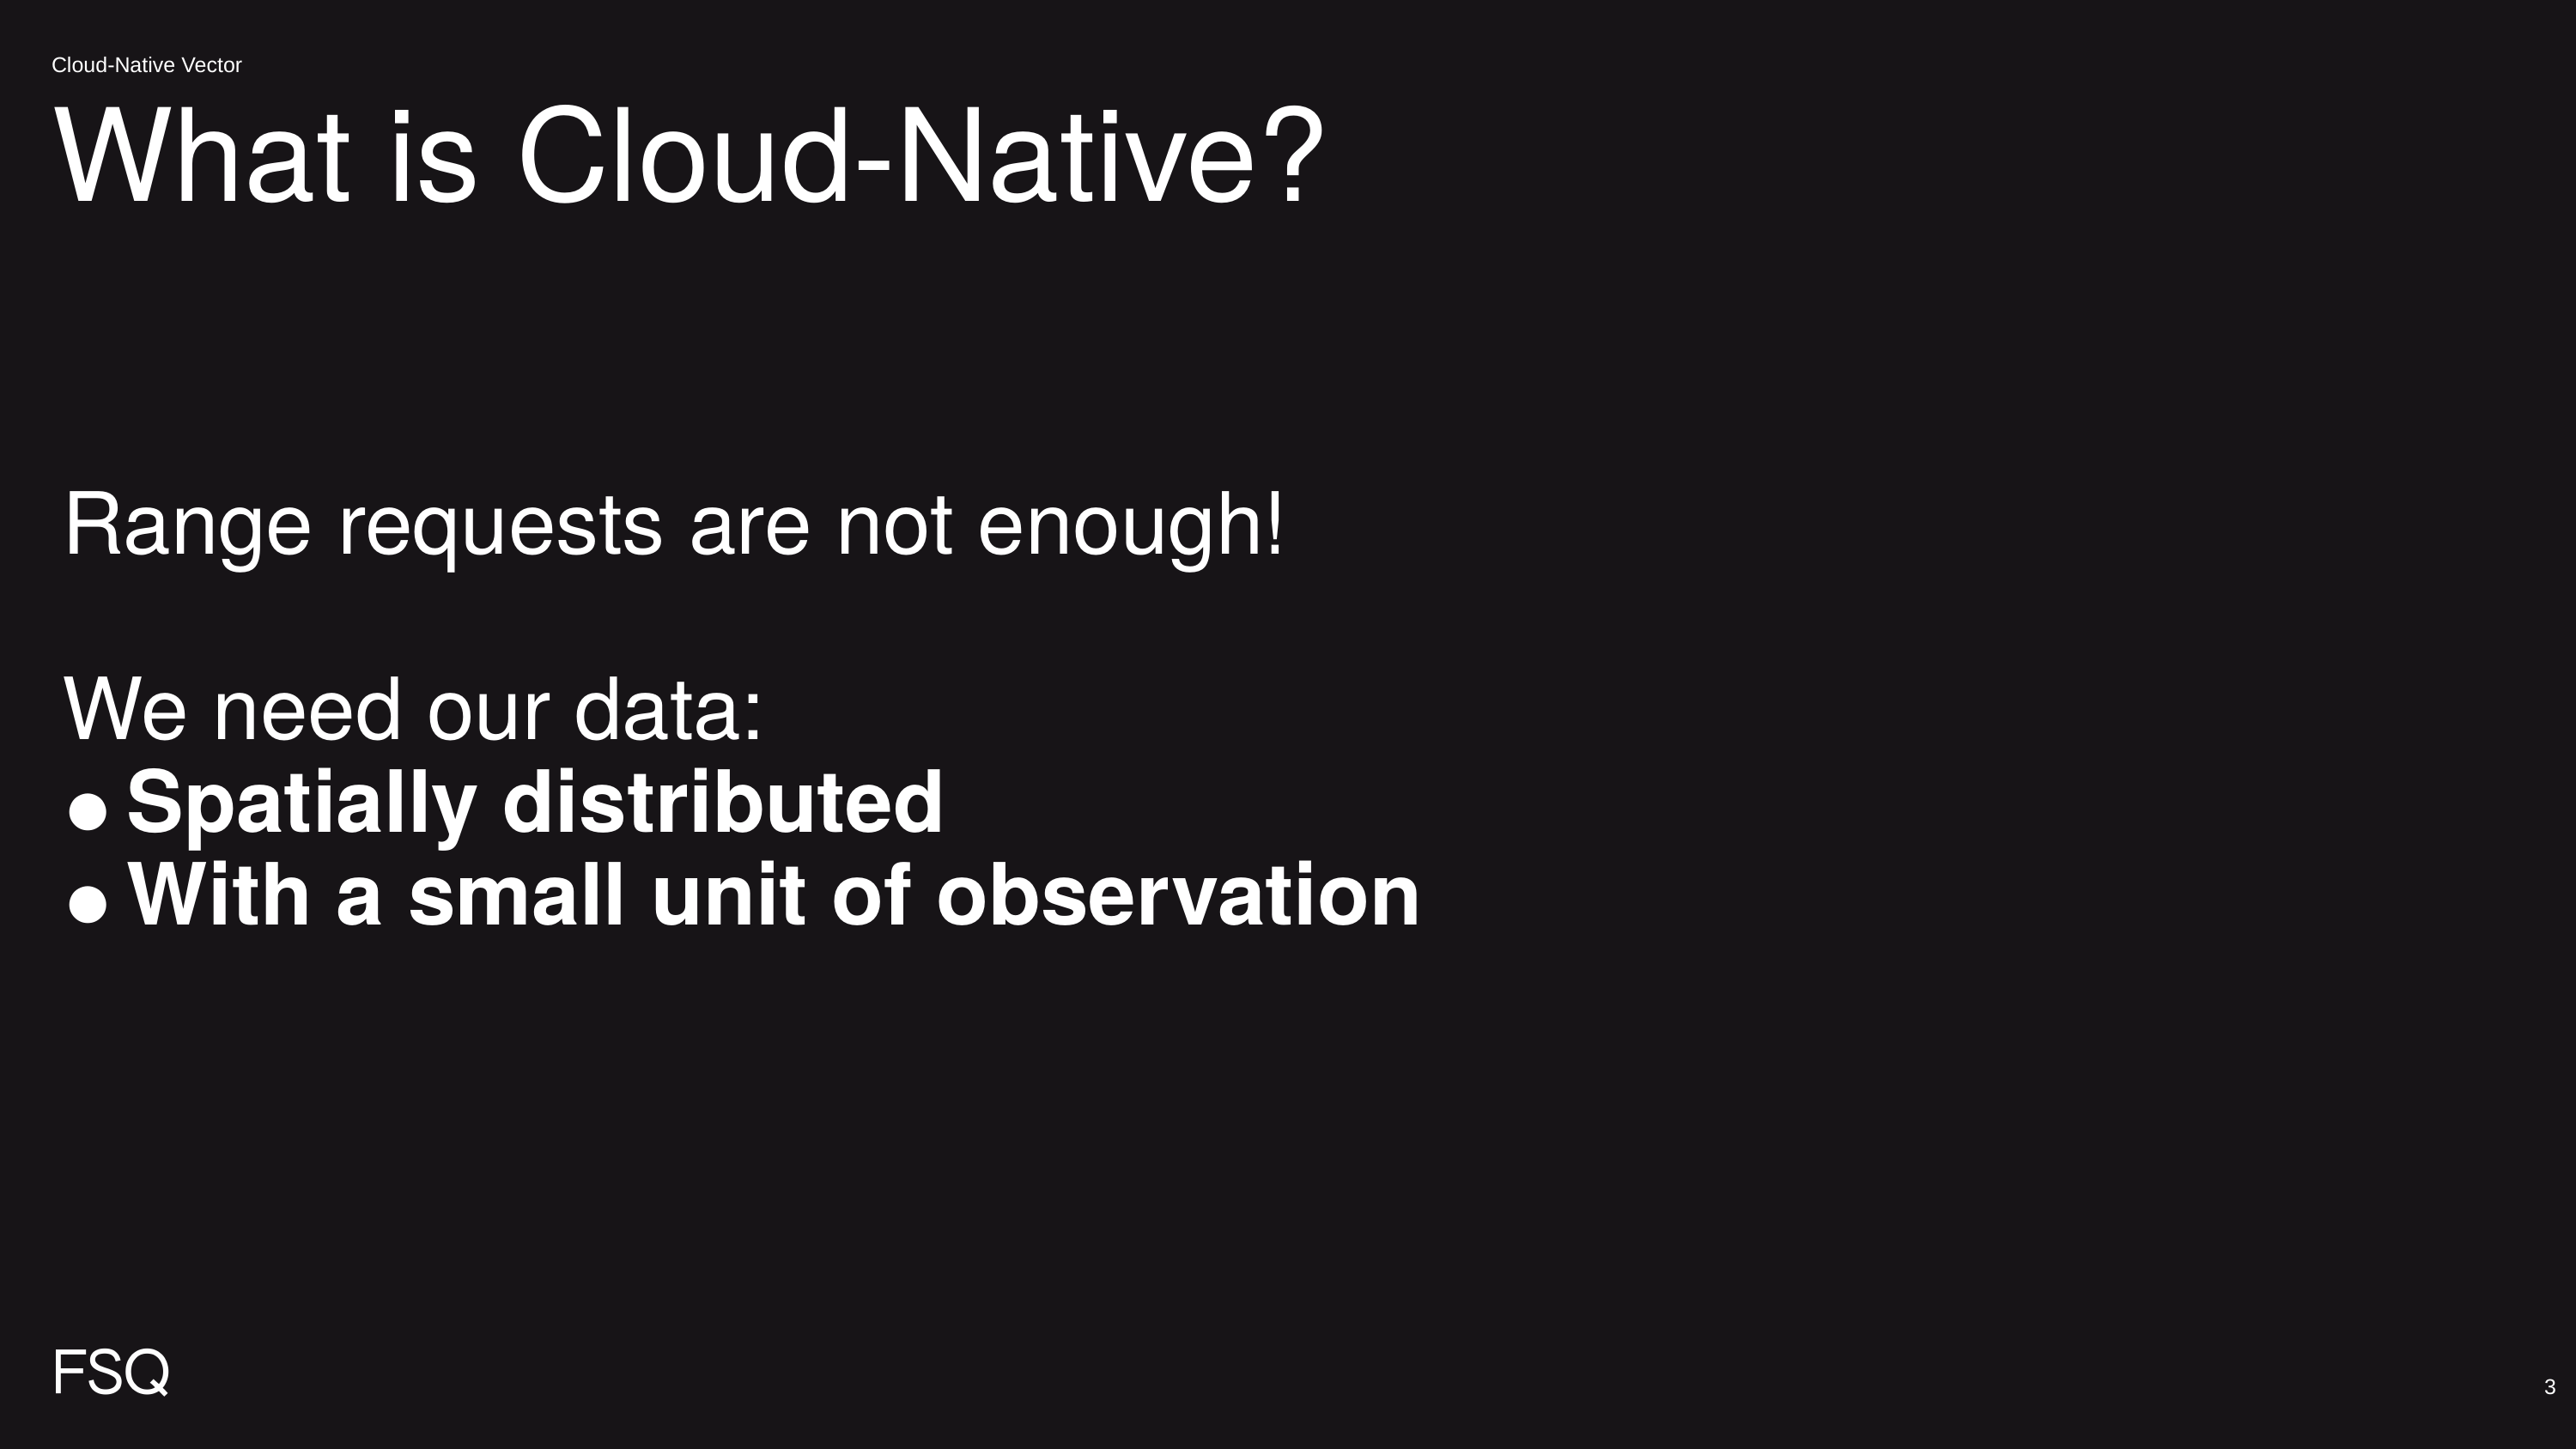

Cloud-Native Vector
# What is Cloud-Native?

Range requests are not enough!

We need our data:
Spatially distributed
With a small unit of observation